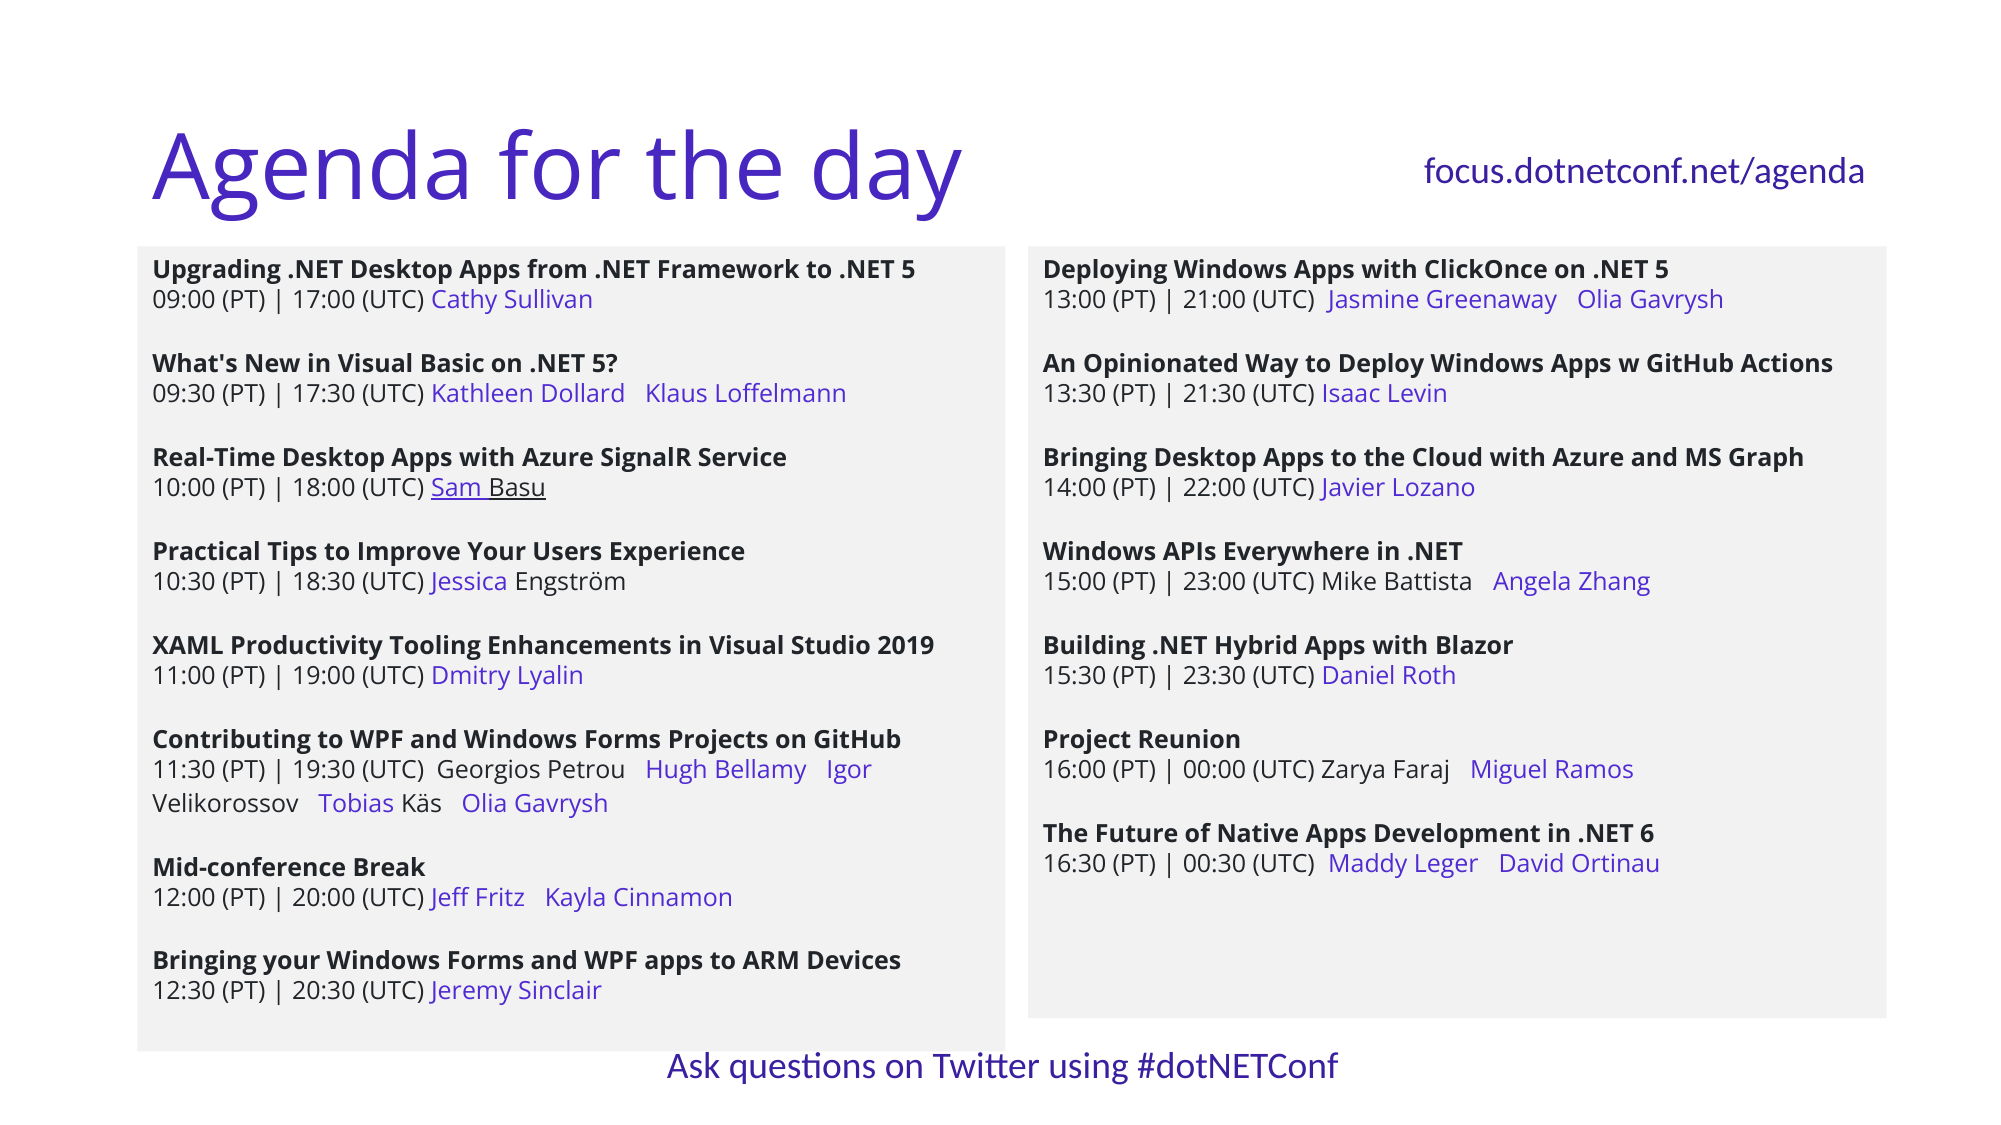

# Agenda for the day
focus.dotnetconf.net/agenda
Upgrading .NET Desktop Apps from .NET Framework to .NET 5
09:00 (PT) | 17:00 (UTC) Cathy Sullivan

What's New in Visual Basic on .NET 5?
09:30 (PT) | 17:30 (UTC) Kathleen Dollard   Klaus Loffelmann

Real-Time Desktop Apps with Azure SignalR Service
10:00 (PT) | 18:00 (UTC) Sam Basu

Practical Tips to Improve Your Users Experience
10:30 (PT) | 18:30 (UTC) Jessica Engström

XAML Productivity Tooling Enhancements in Visual Studio 2019
11:00 (PT) | 19:00 (UTC) Dmitry Lyalin

Contributing to WPF and Windows Forms Projects on GitHub
11:30 (PT) | 19:30 (UTC)  Georgios Petrou   Hugh Bellamy   Igor Velikorossov   Tobias Käs   Olia Gavrysh

Mid-conference Break
12:00 (PT) | 20:00 (UTC) Jeff Fritz   Kayla Cinnamon

Bringing your Windows Forms and WPF apps to ARM Devices
12:30 (PT) | 20:30 (UTC) Jeremy Sinclair

Deploying Windows Apps with ClickOnce on .NET 5
13:00 (PT) | 21:00 (UTC)  Jasmine Greenaway   Olia Gavrysh

An Opinionated Way to Deploy Windows Apps w GitHub Actions
13:30 (PT) | 21:30 (UTC) Isaac Levin

Bringing Desktop Apps to the Cloud with Azure and MS Graph
14:00 (PT) | 22:00 (UTC) Javier Lozano

Windows APIs Everywhere in .NET
15:00 (PT) | 23:00 (UTC) Mike Battista   Angela Zhang

Building .NET Hybrid Apps with Blazor
15:30 (PT) | 23:30 (UTC) Daniel Roth

Project Reunion
16:00 (PT) | 00:00 (UTC) Zarya Faraj   Miguel Ramos

The Future of Native Apps Development in .NET 6
16:30 (PT) | 00:30 (UTC)  Maddy Leger   David Ortinau

Ask questions on Twitter using #dotNETConf